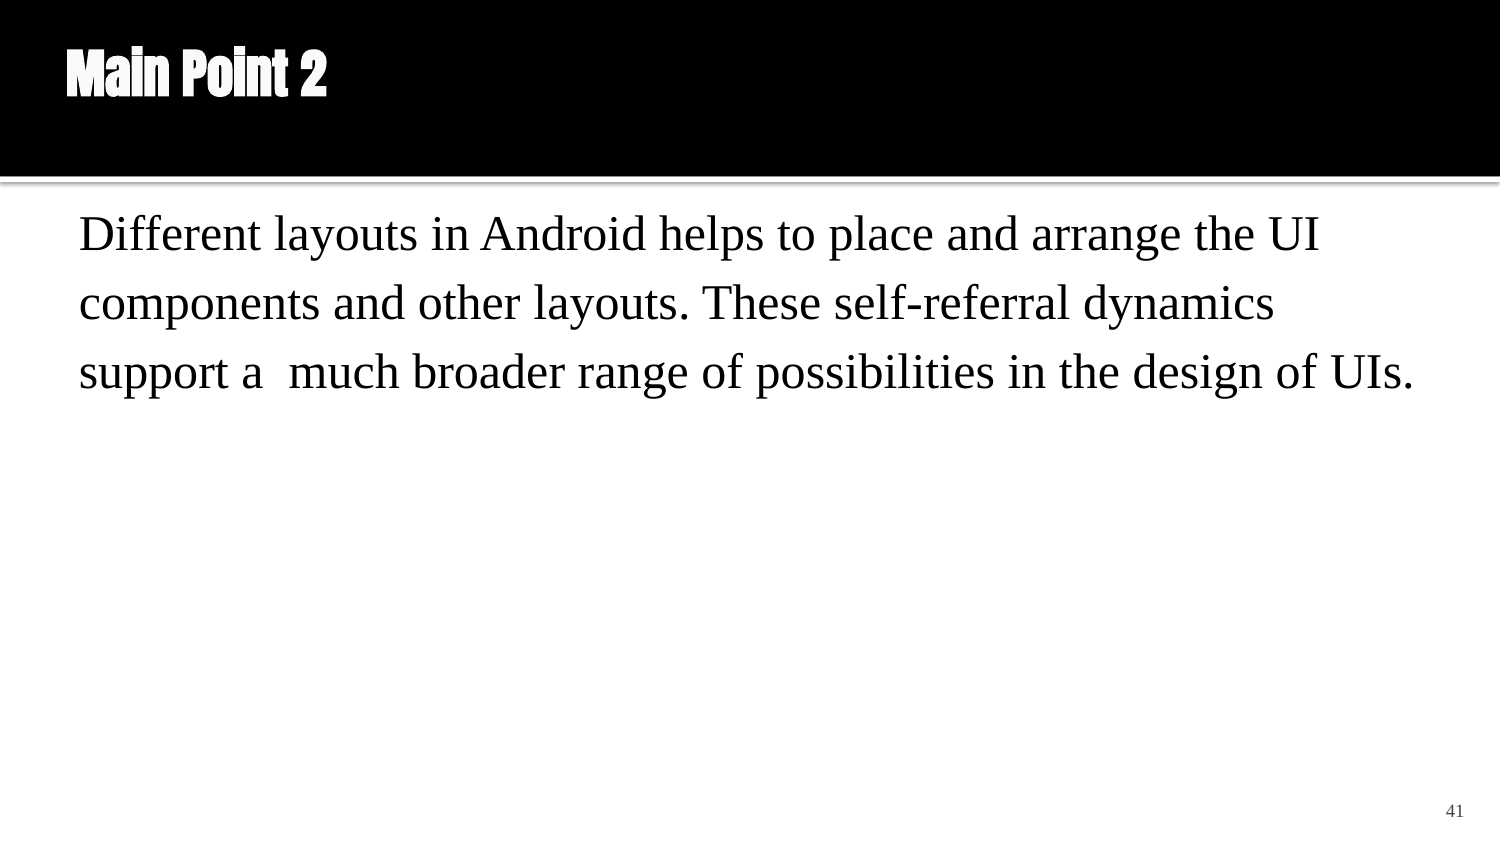

# Main Point 2
Different layouts in Android helps to place and arrange the UI components and other layouts. These self-referral dynamics support a  much broader range of possibilities in the design of UIs.

41